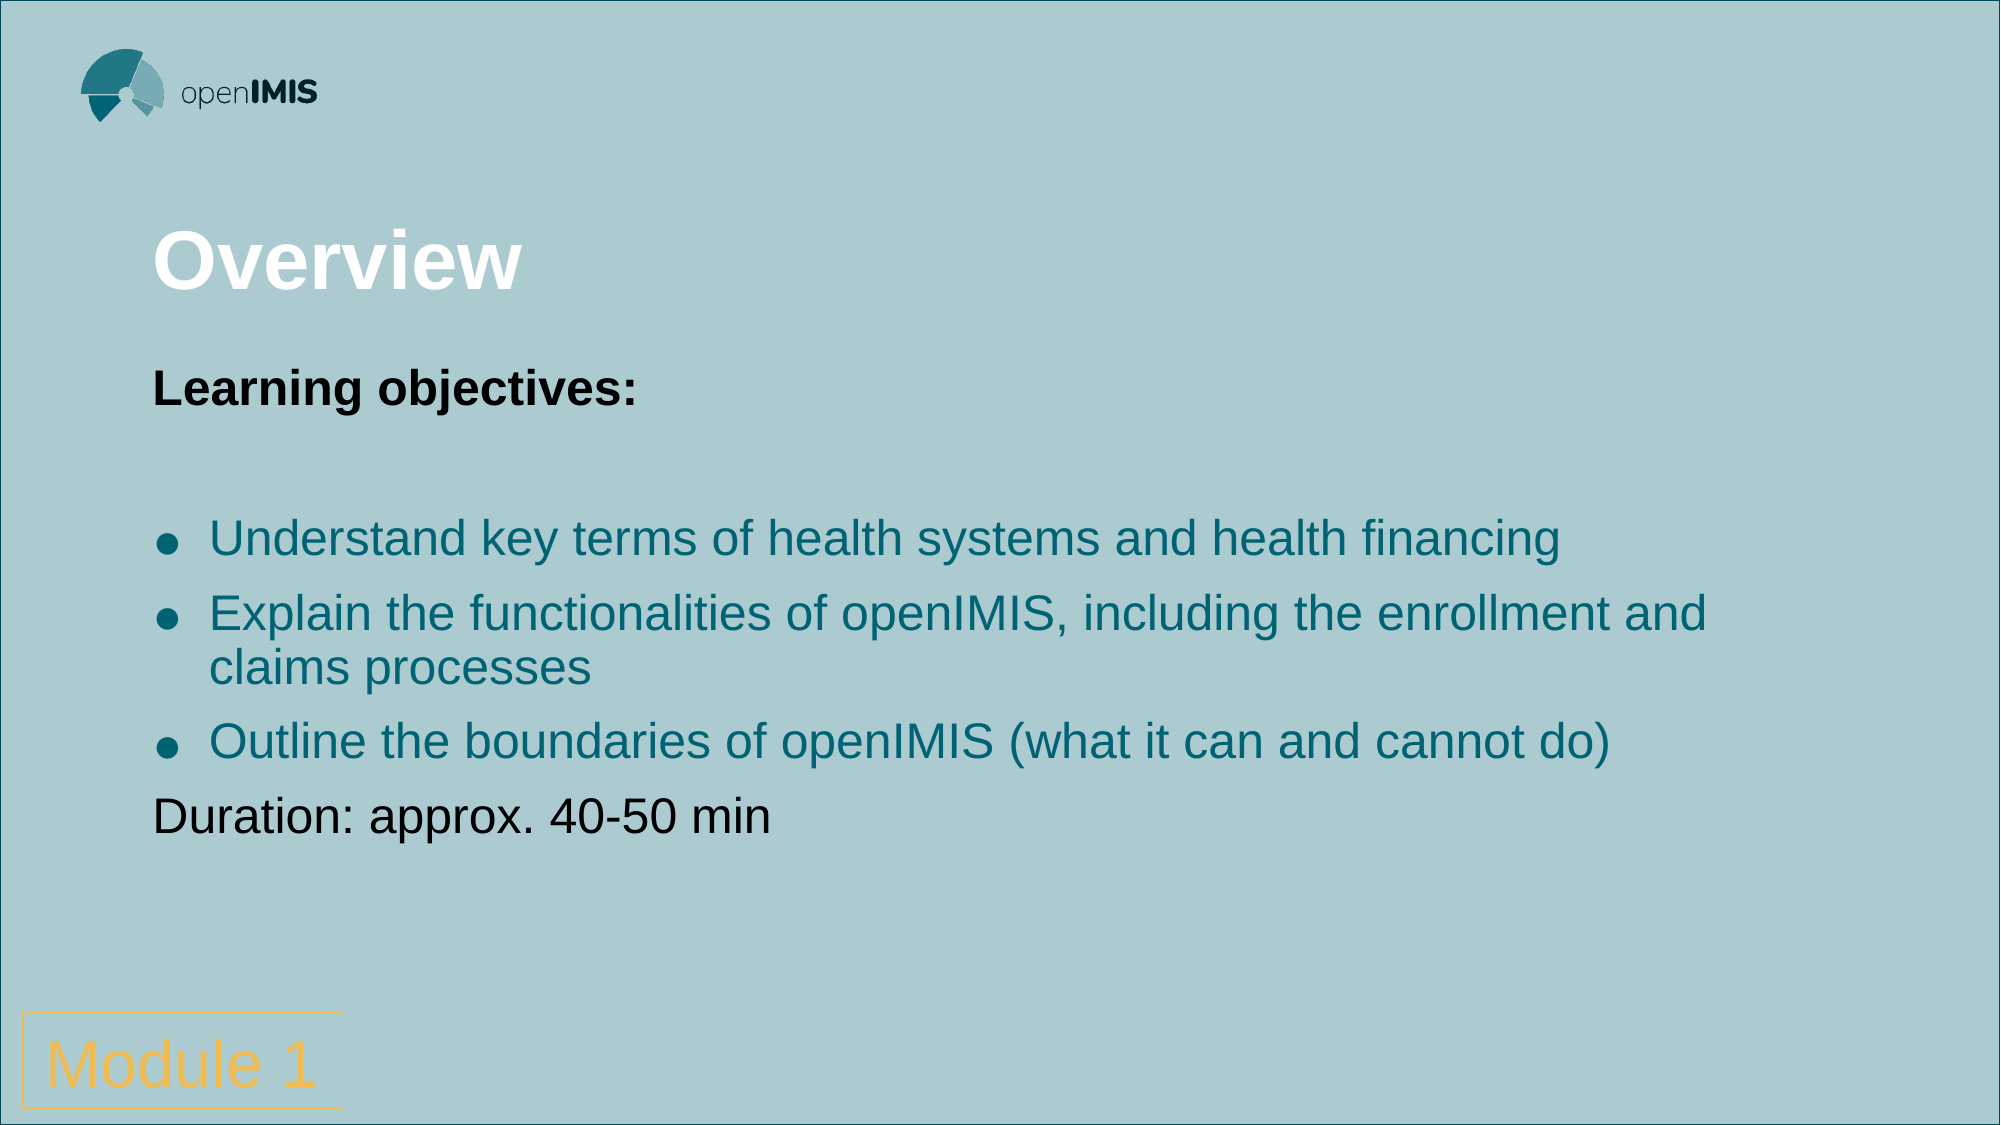

# Overview
Learning objectives:

Understand key terms of health systems and health financing
Explain the functionalities of openIMIS, including the enrollment and claims processes
Outline the boundaries of openIMIS (what it can and cannot do)
Duration: approx. 40-50 min
Module 1